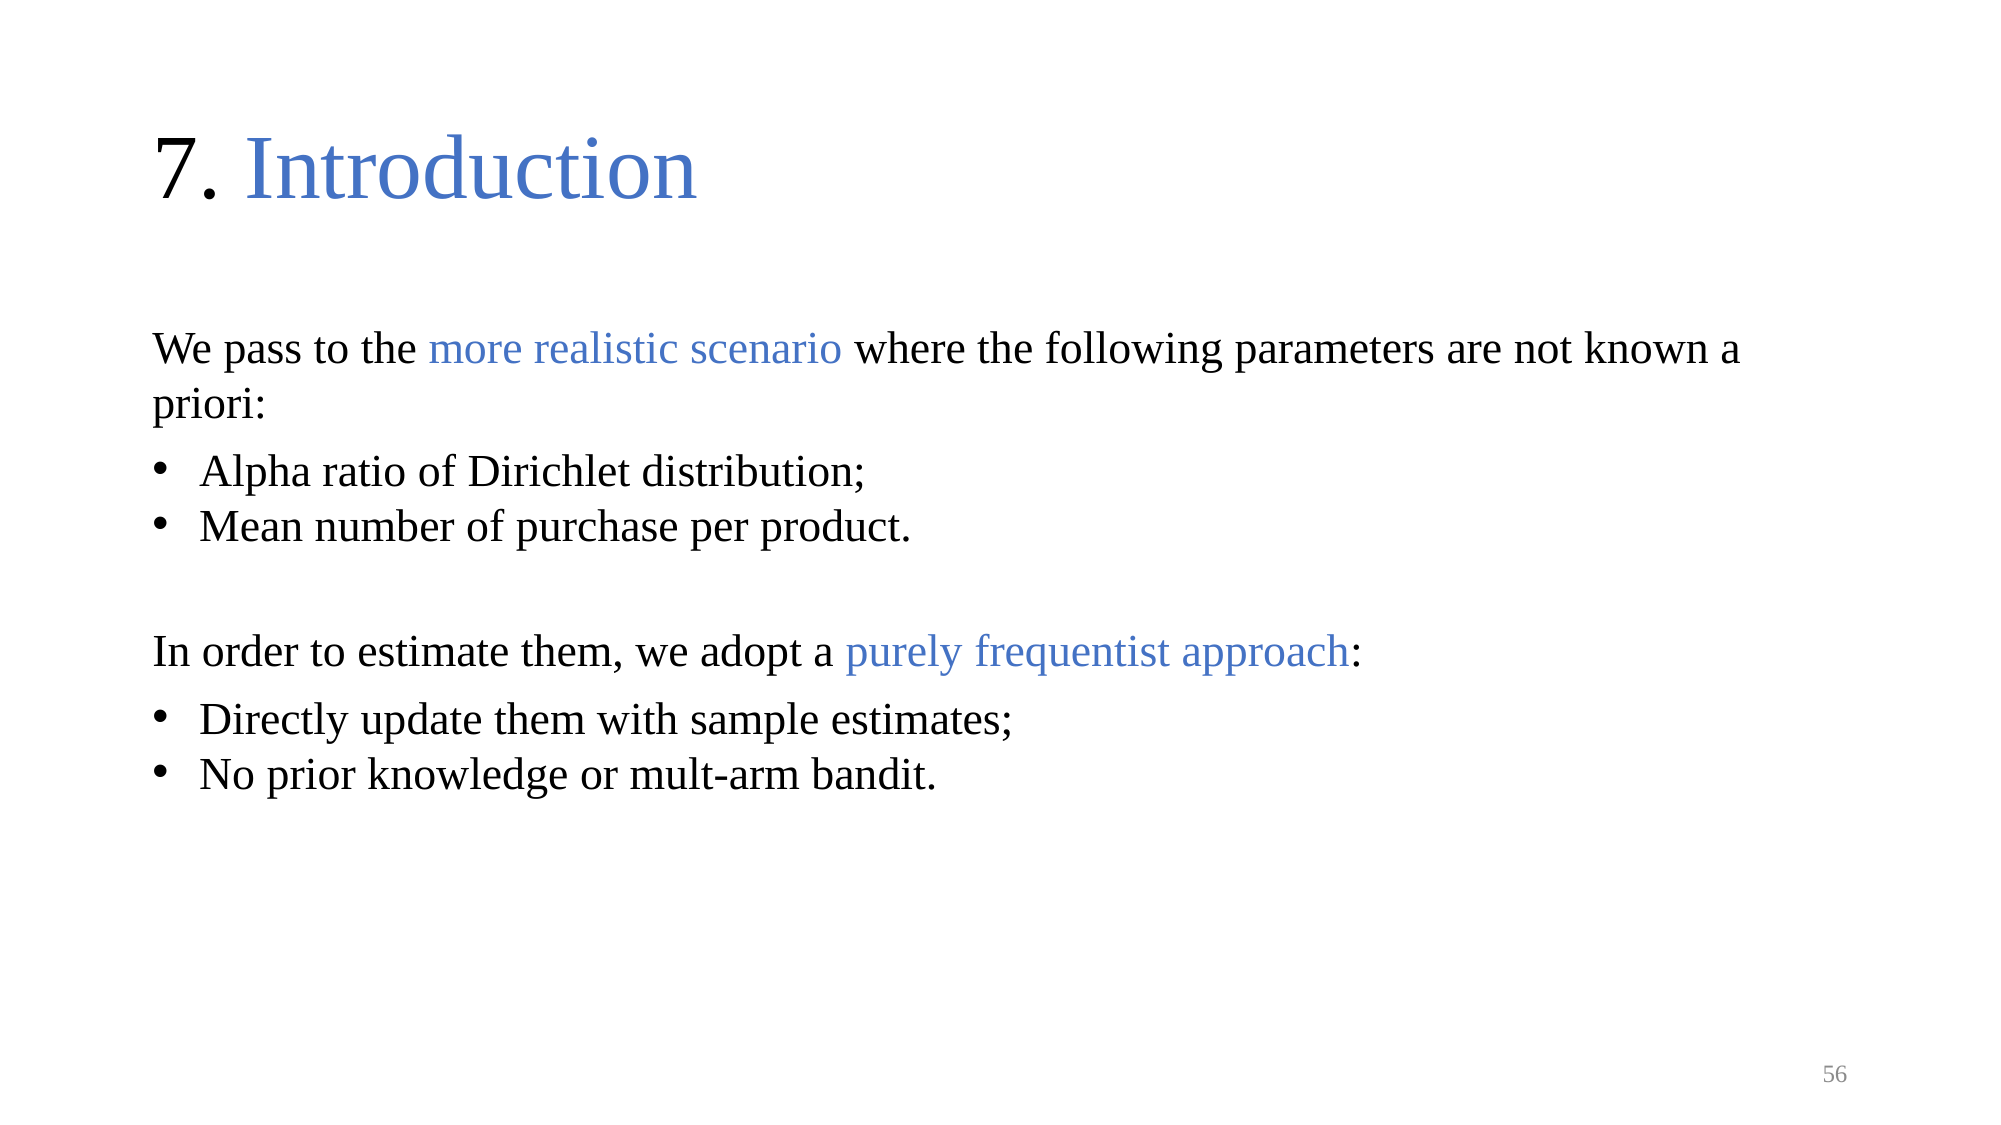

# 7. Introduction
We pass to the more realistic scenario where the following parameters are not known a priori:
Alpha ratio of Dirichlet distribution;
Mean number of purchase per product.
In order to estimate them, we adopt a purely frequentist approach:
Directly update them with sample estimates;
No prior knowledge or mult-arm bandit.
56